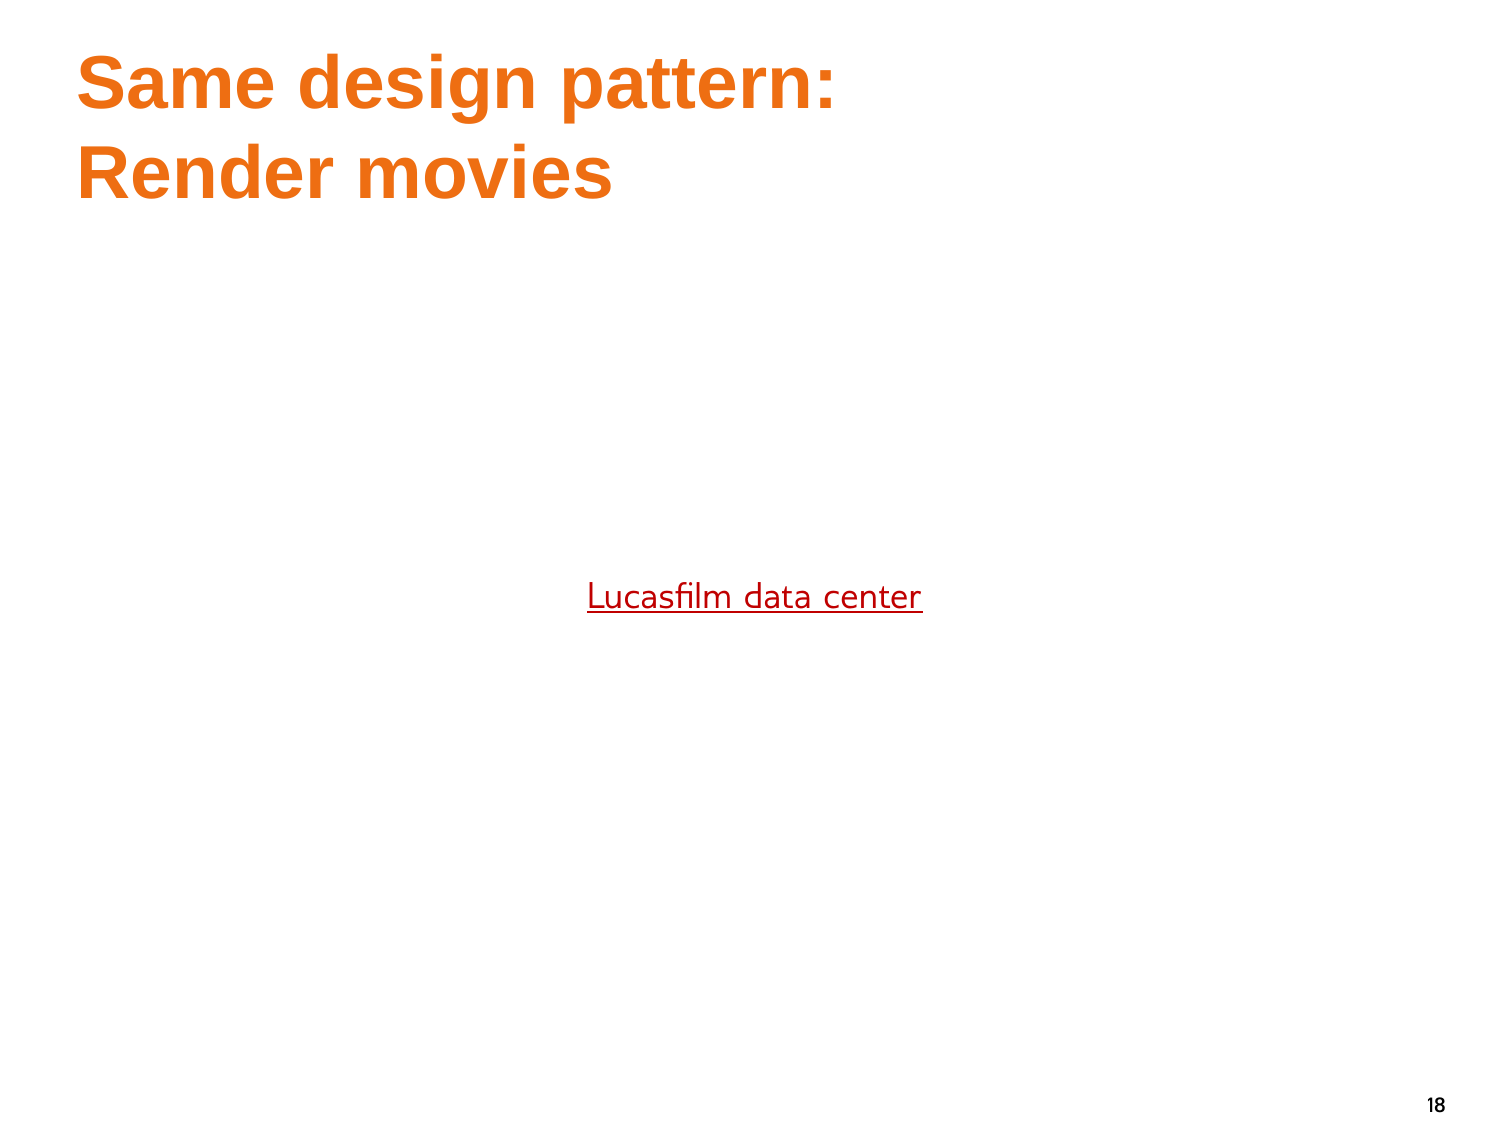

# Same design pattern: Render movies
Lucasfilm data center